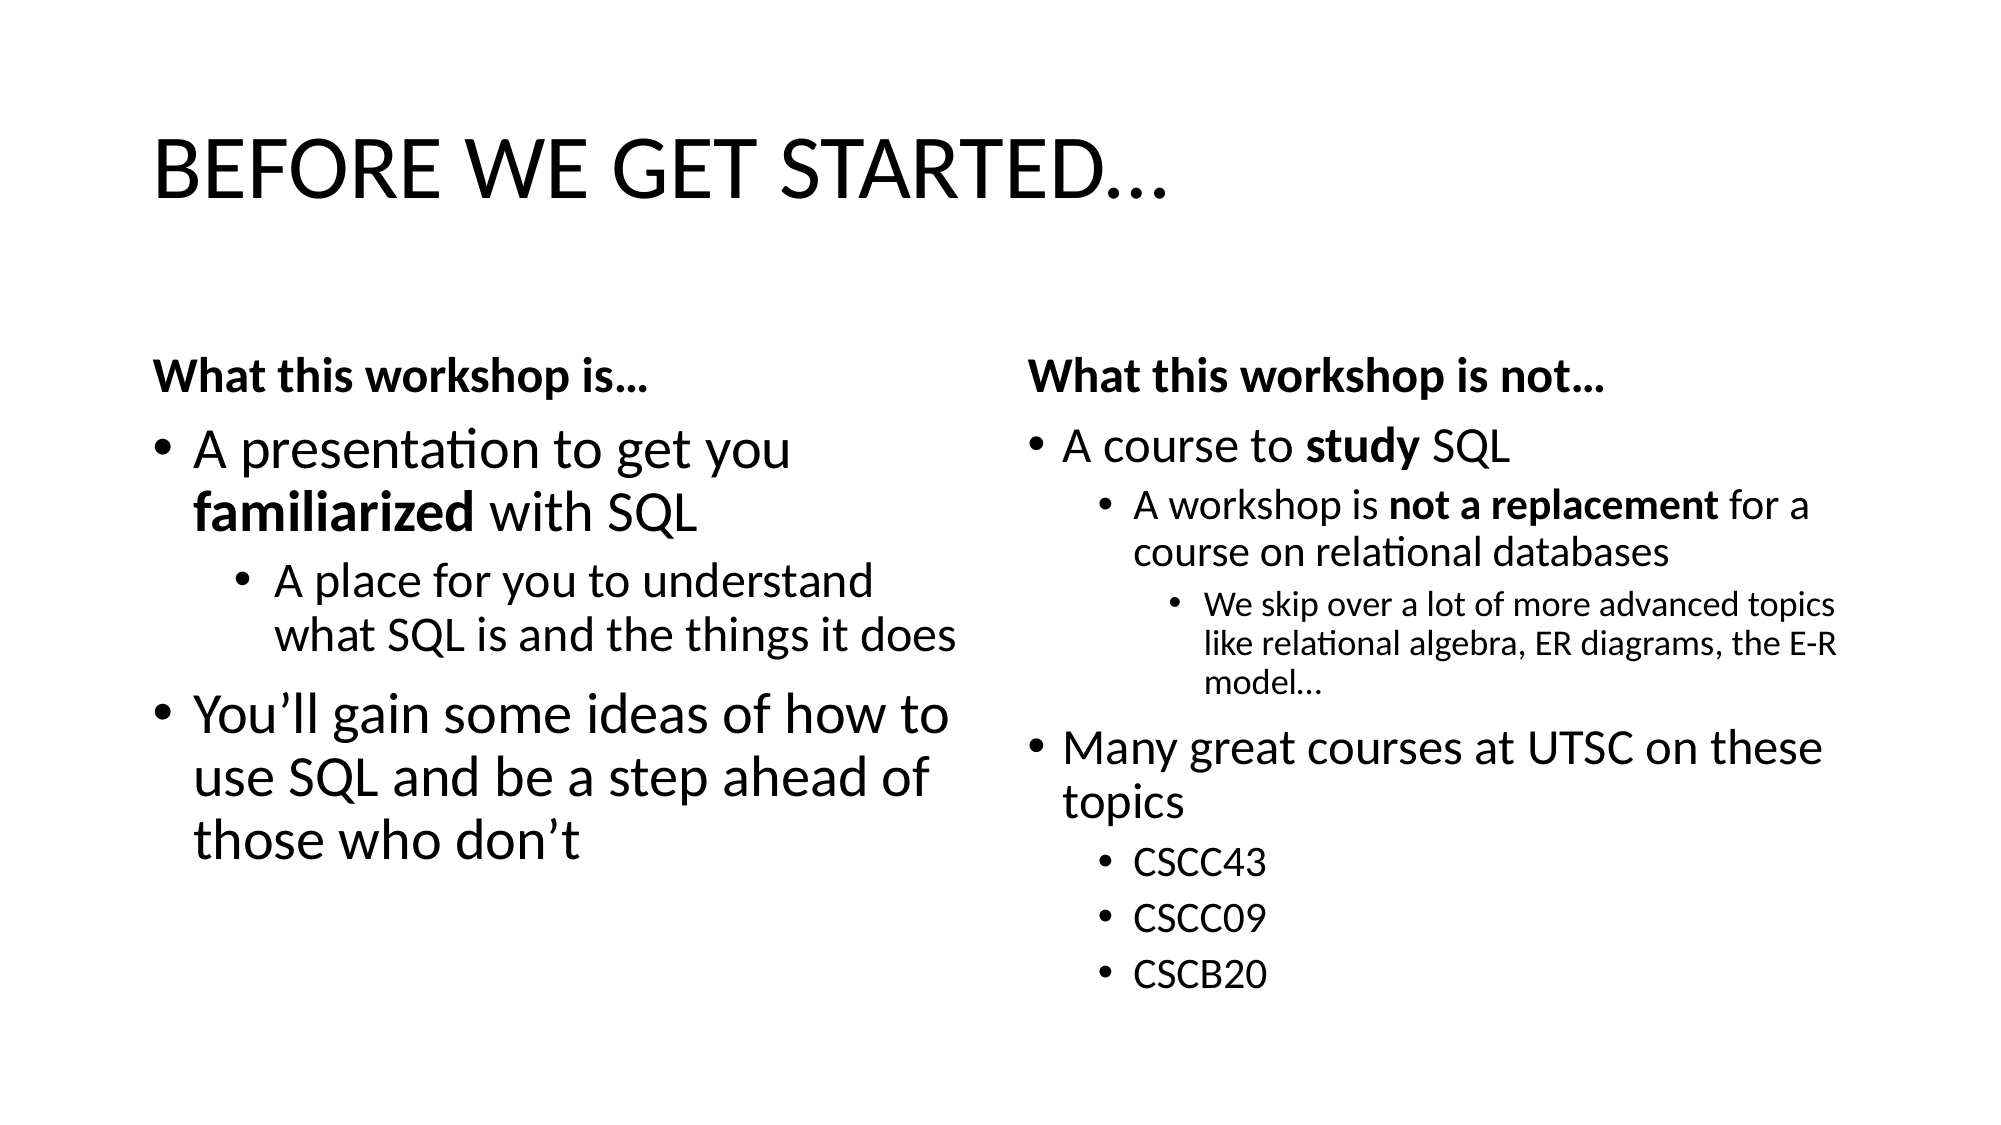

# BEFORE WE GET STARTED…
What this workshop is…
What this workshop is not…
A presentation to get you familiarized with SQL
A place for you to understand what SQL is and the things it does
You’ll gain some ideas of how to use SQL and be a step ahead of those who don’t
A course to study SQL
A workshop is not a replacement for a course on relational databases
We skip over a lot of more advanced topics like relational algebra, ER diagrams, the E-R model…
Many great courses at UTSC on these topics
CSCC43
CSCC09
CSCB20